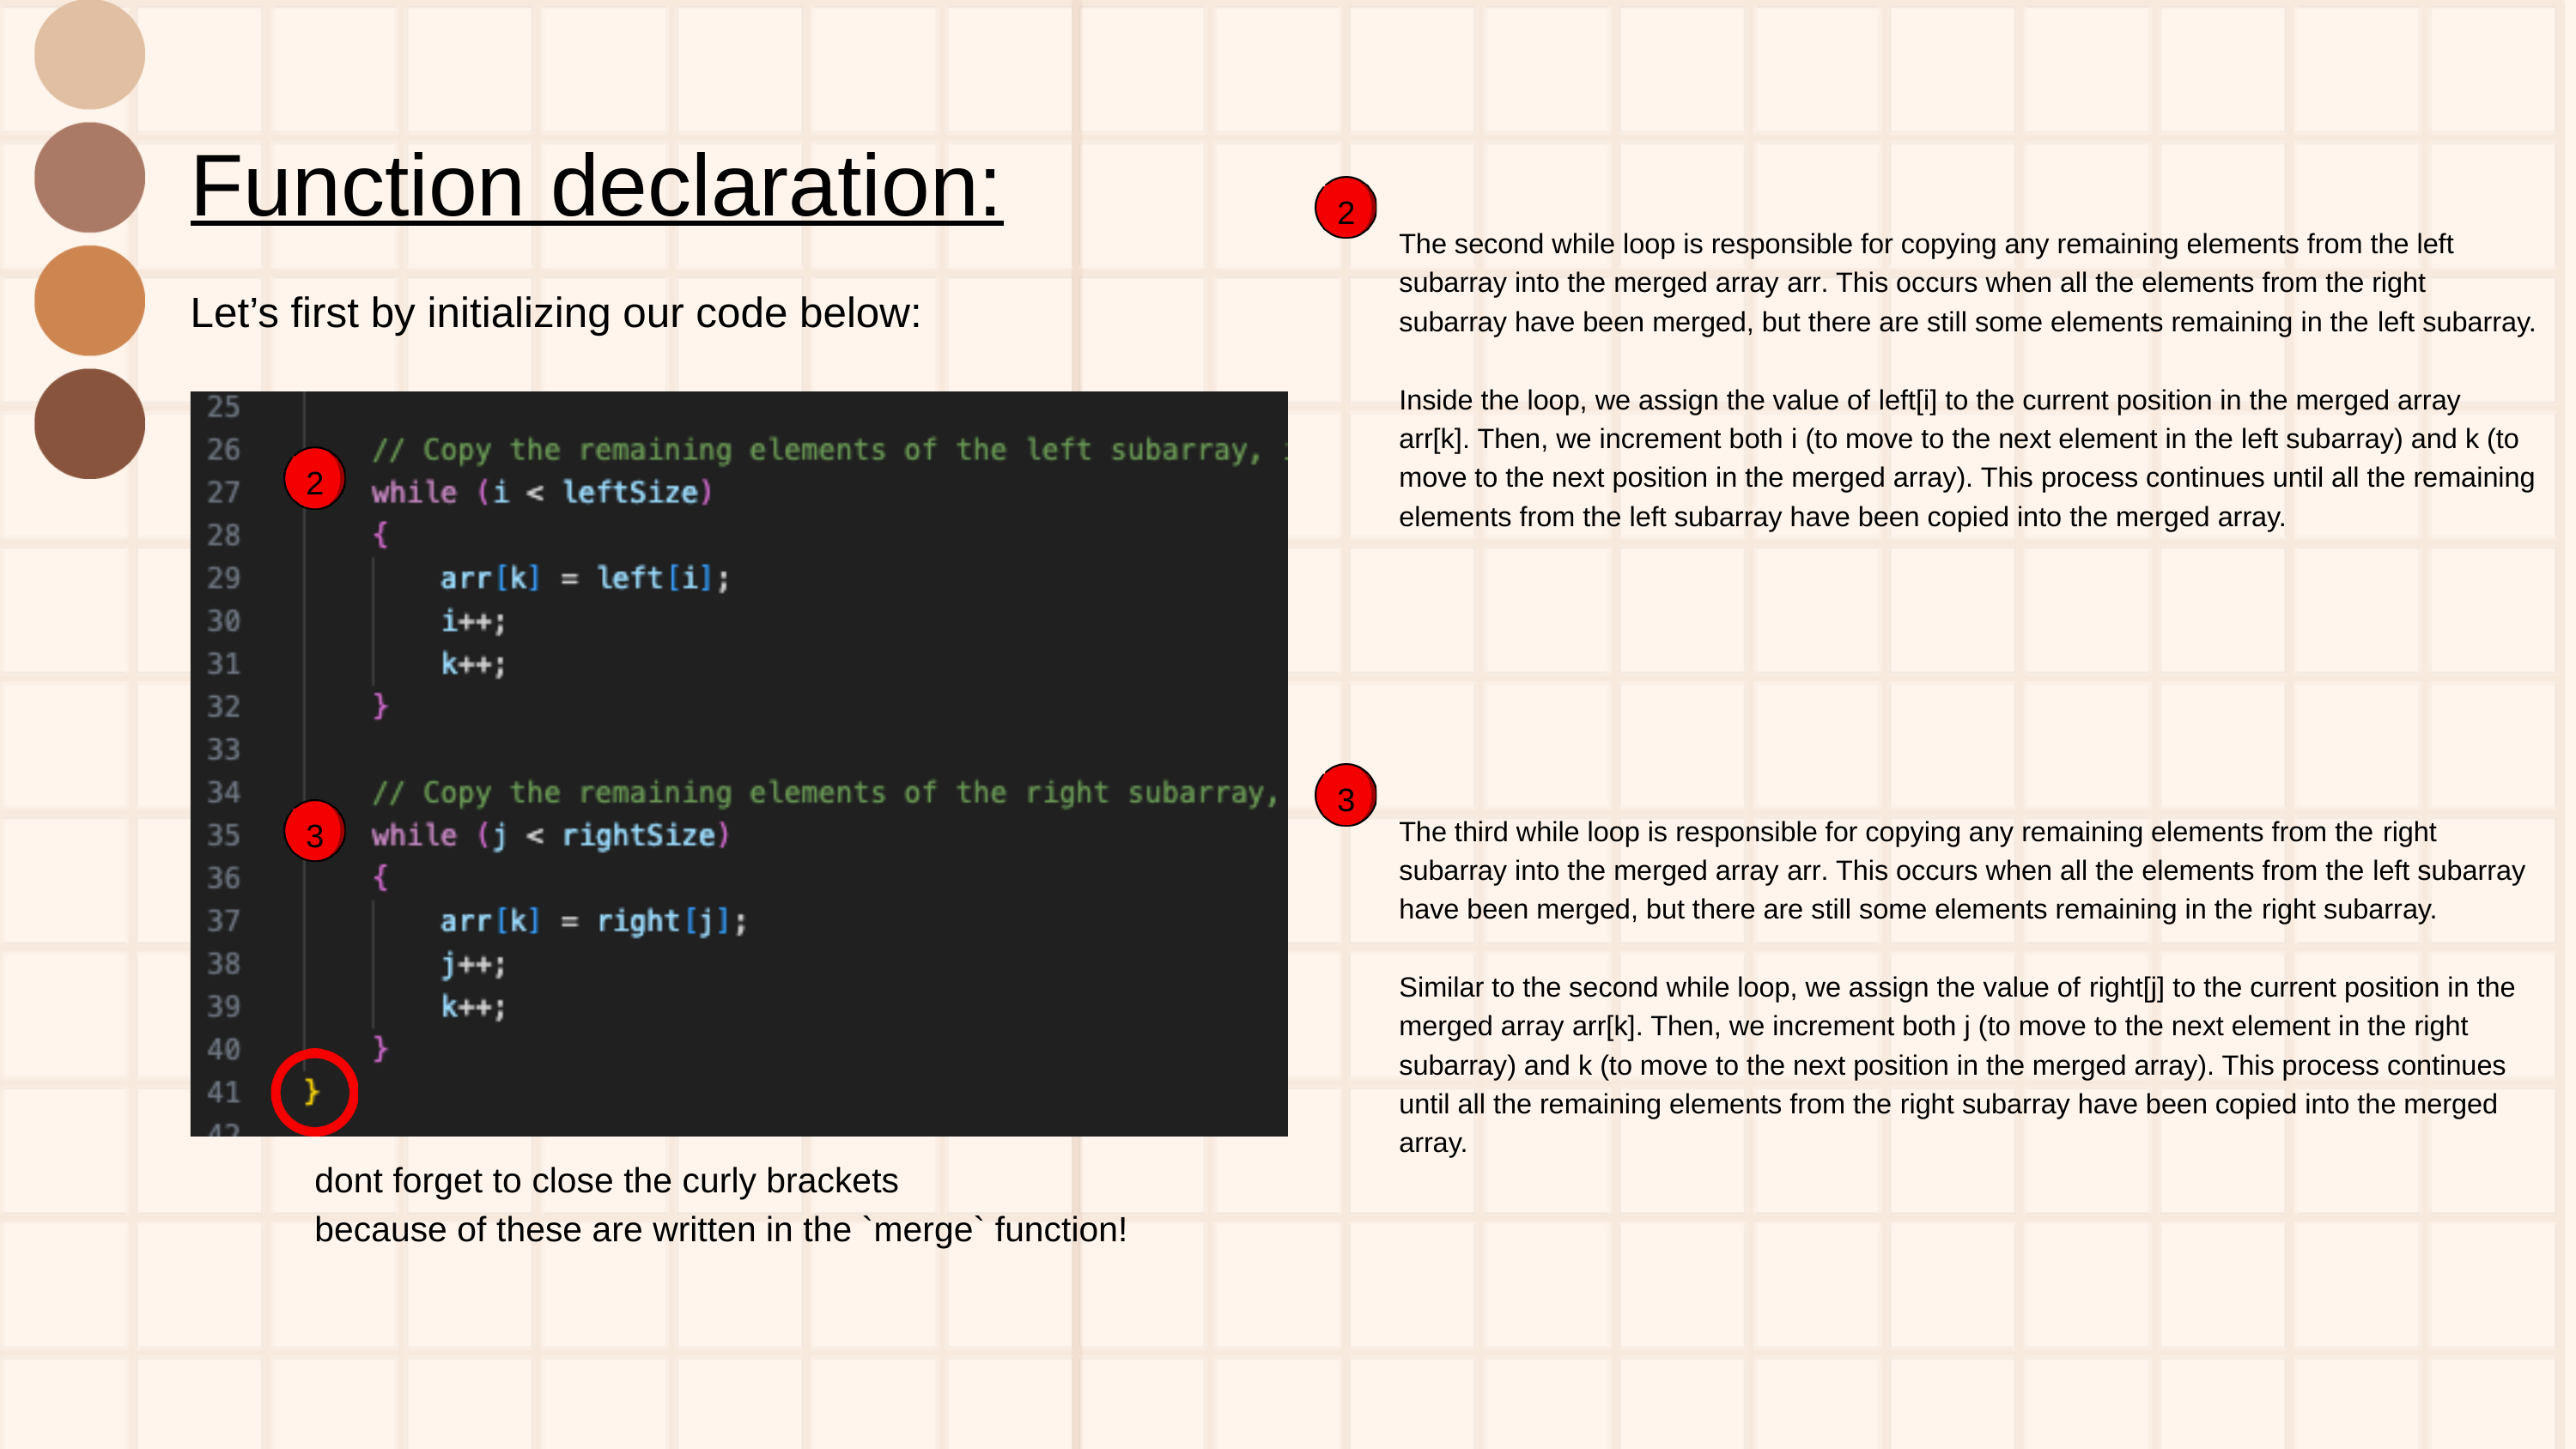

Function declaration:

2
The second while loop is responsible for copying any remaining elements from the left subarray into the merged array arr. This occurs when all the elements from the right subarray have been merged, but there are still some elements remaining in the left subarray.

Inside the loop, we assign the value of left[i] to the current position in the merged array arr[k]. Then, we increment both i (to move to the next element in the left subarray) and k (to move to the next position in the merged array). This process continues until all the remaining elements from the left subarray have been copied into the merged array.

Let’s first by initializing our code below:

2

3
The third while loop is responsible for copying any remaining elements from the right subarray into the merged array arr. This occurs when all the elements from the left subarray have been merged, but there are still some elements remaining in the right subarray.

Similar to the second while loop, we assign the value of right[j] to the current position in the merged array arr[k]. Then, we increment both j (to move to the next element in the right subarray) and k (to move to the next position in the merged array). This process continues until all the remaining elements from the right subarray have been copied into the merged array.

3

dont forget to close the curly brackets
because of these are written in the `merge` function!